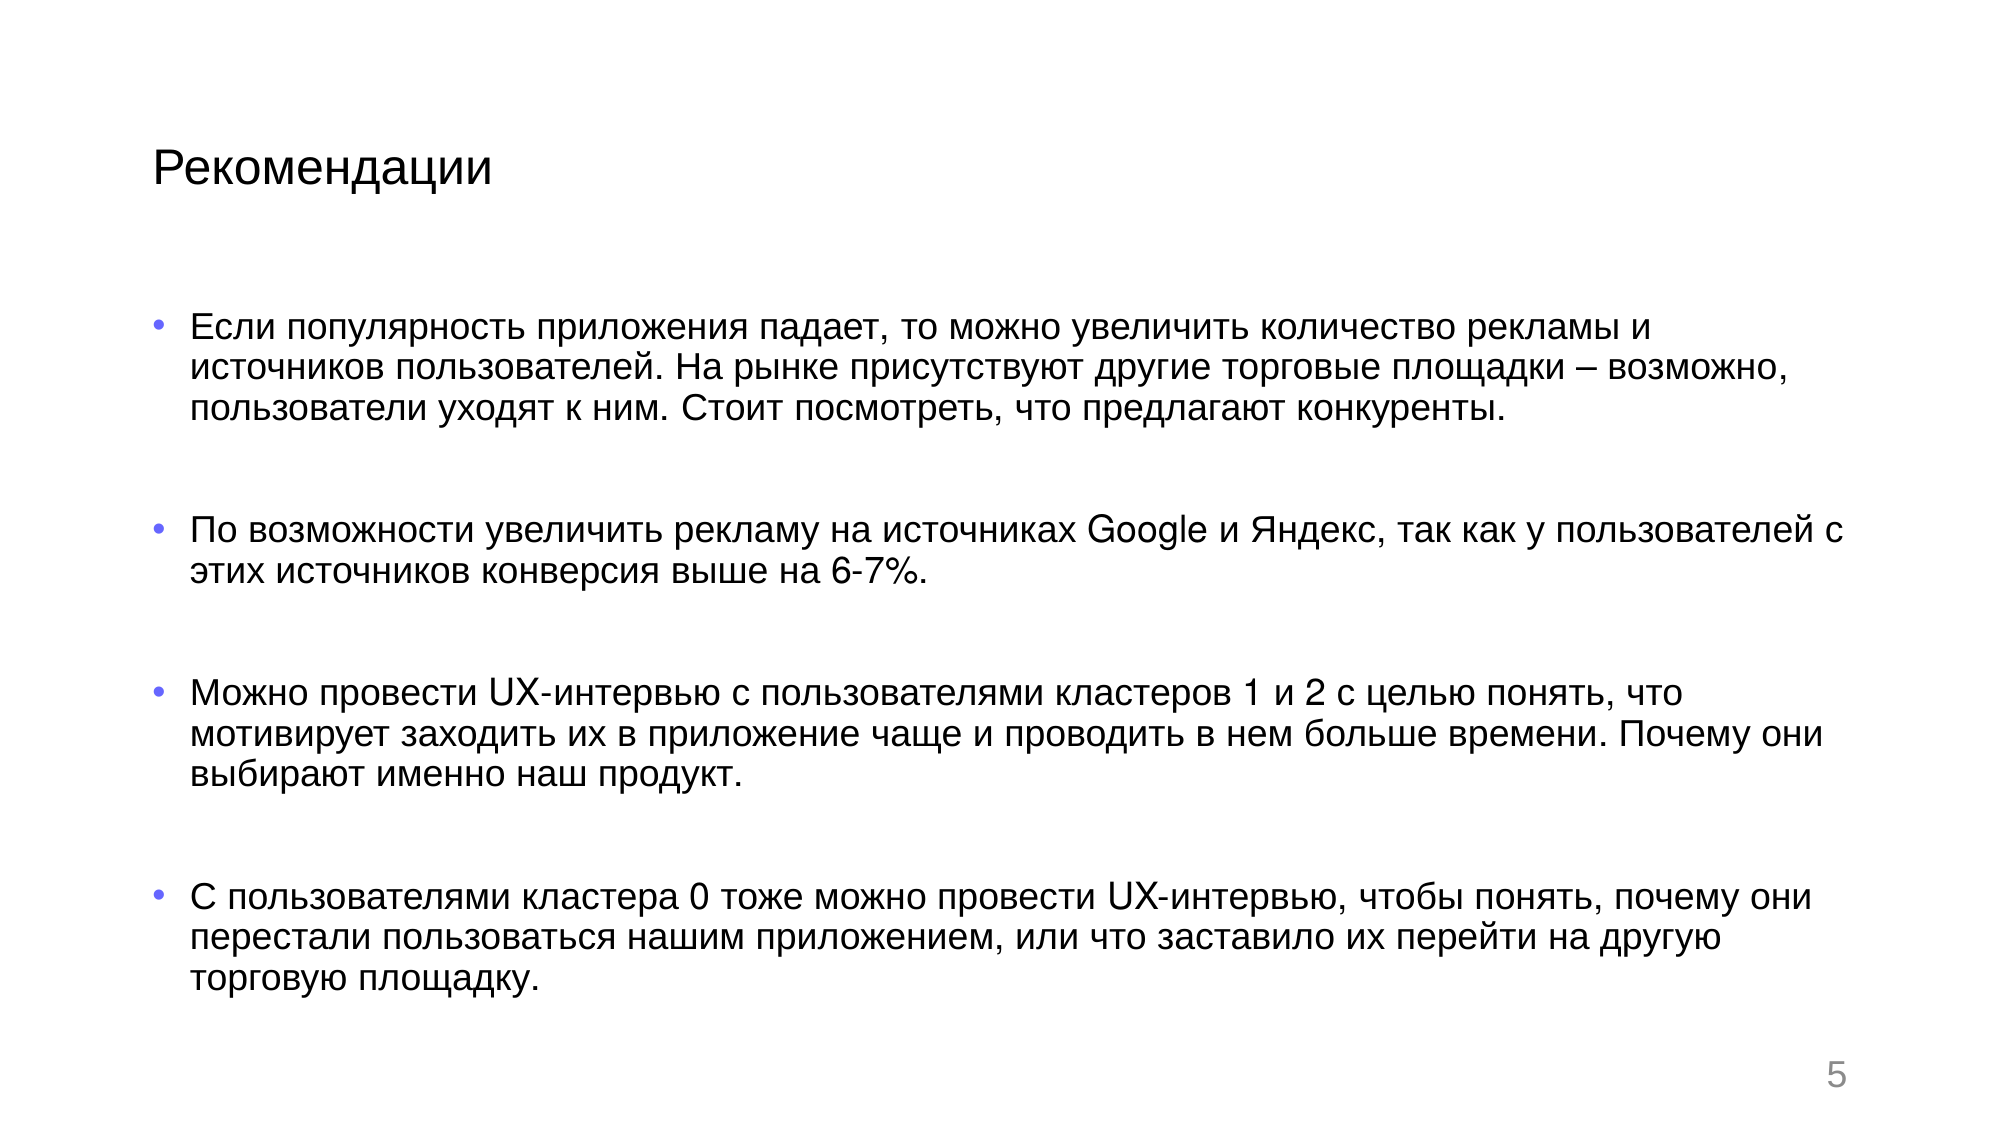

# Рекомендации
Если популярность приложения падает, то можно увеличить количество рекламы и источников пользователей. На рынке присутствуют другие торговые площадки – возможно, пользователи уходят к ним. Стоит посмотреть, что предлагают конкуренты.

По возможности увеличить рекламу на источниках Google и Яндекс, так как у пользователей с этих источников конверсия выше на 6-7%.

Можно провести UX-интервью с пользователями кластеров 1 и 2 с целью понять, что мотивирует заходить их в приложение чаще и проводить в нем больше времени. Почему они выбирают именно наш продукт.

С пользователями кластера 0 тоже можно провести UX-интервью, чтобы понять, почему они перестали пользоваться нашим приложением, или что заставило их перейти на другую торговую площадку.

5